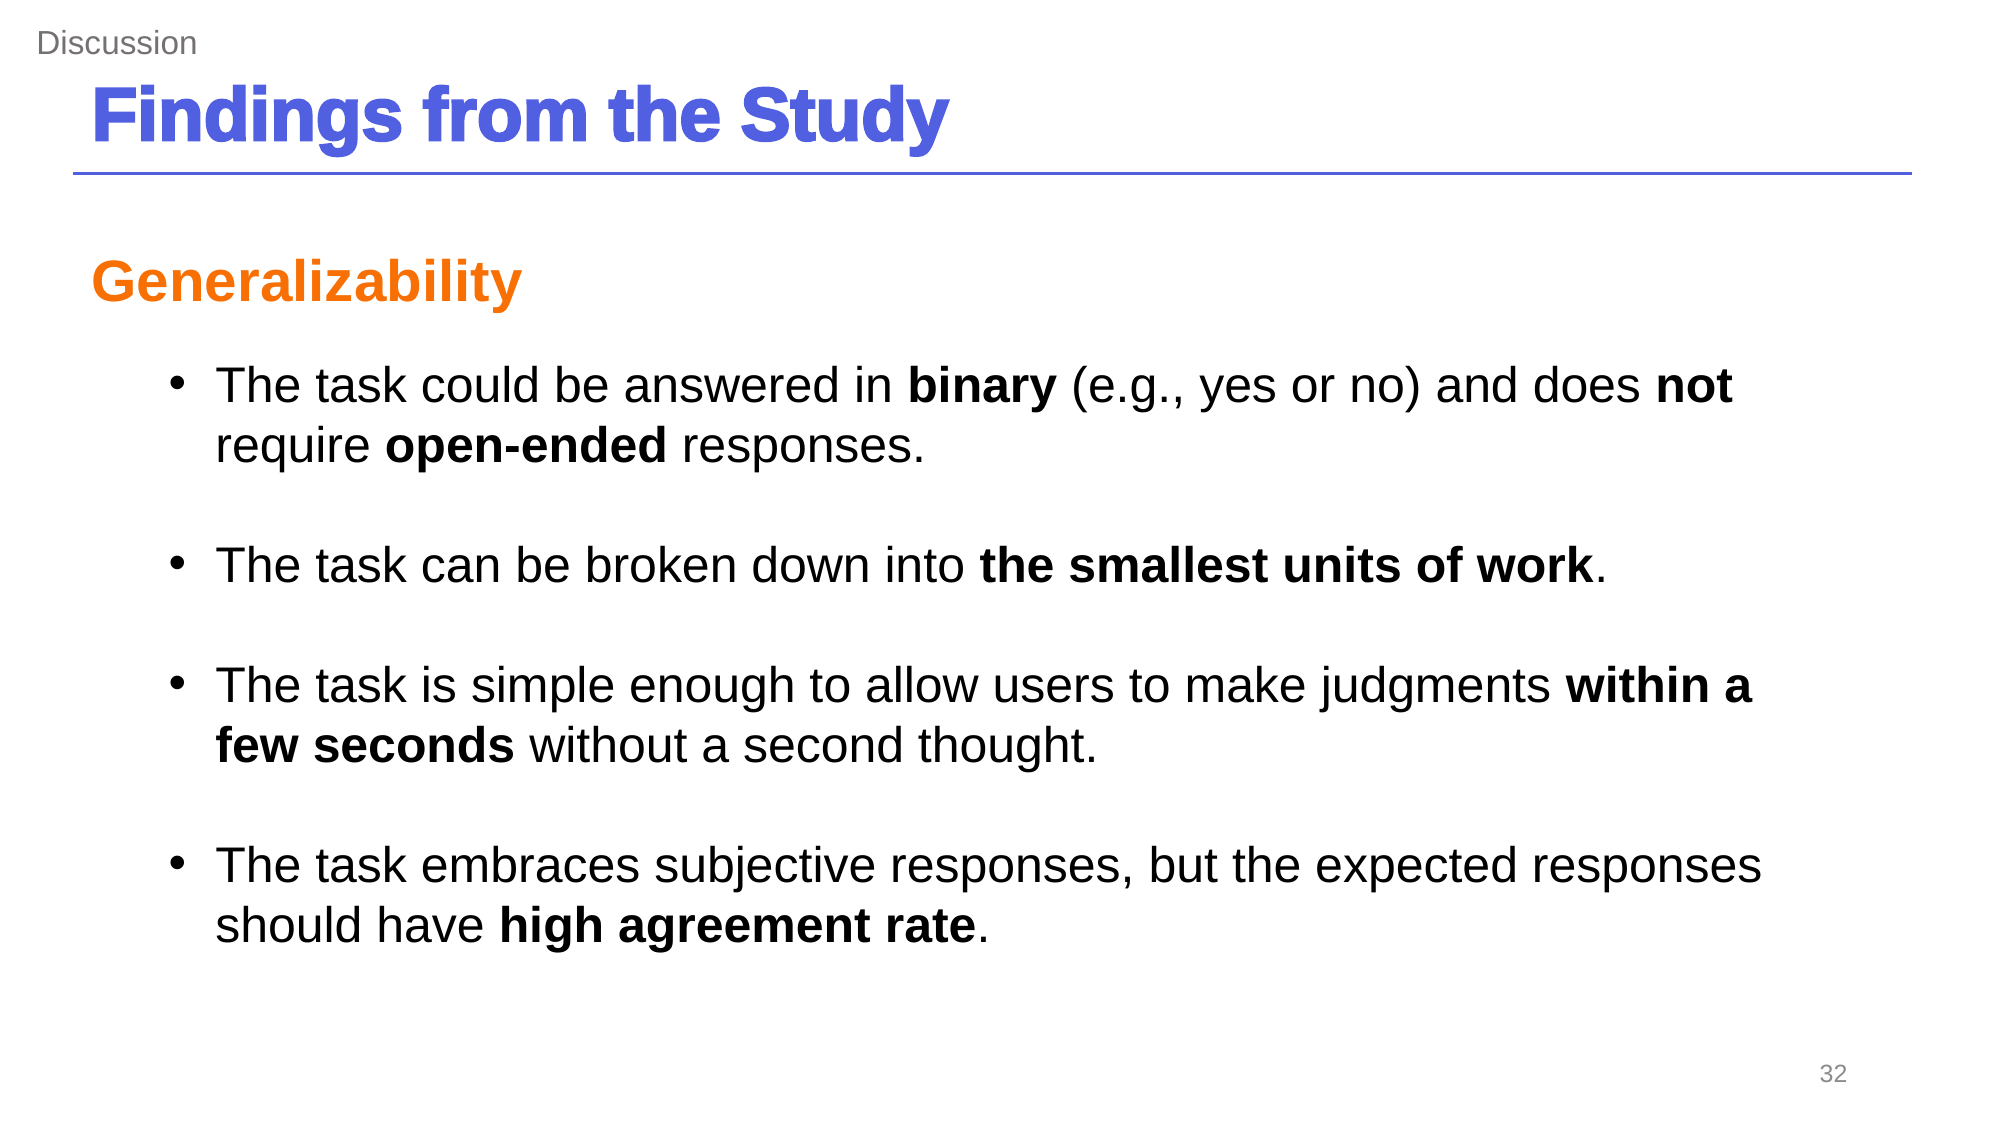

Discussion
Findings from the Study
Generalizability
The task could be answered in binary (e.g., yes or no) and does not require open-ended responses.
The task can be broken down into the smallest units of work.
The task is simple enough to allow users to make judgments within a few seconds without a second thought.
The task embraces subjective responses, but the expected responses should have high agreement rate.
32